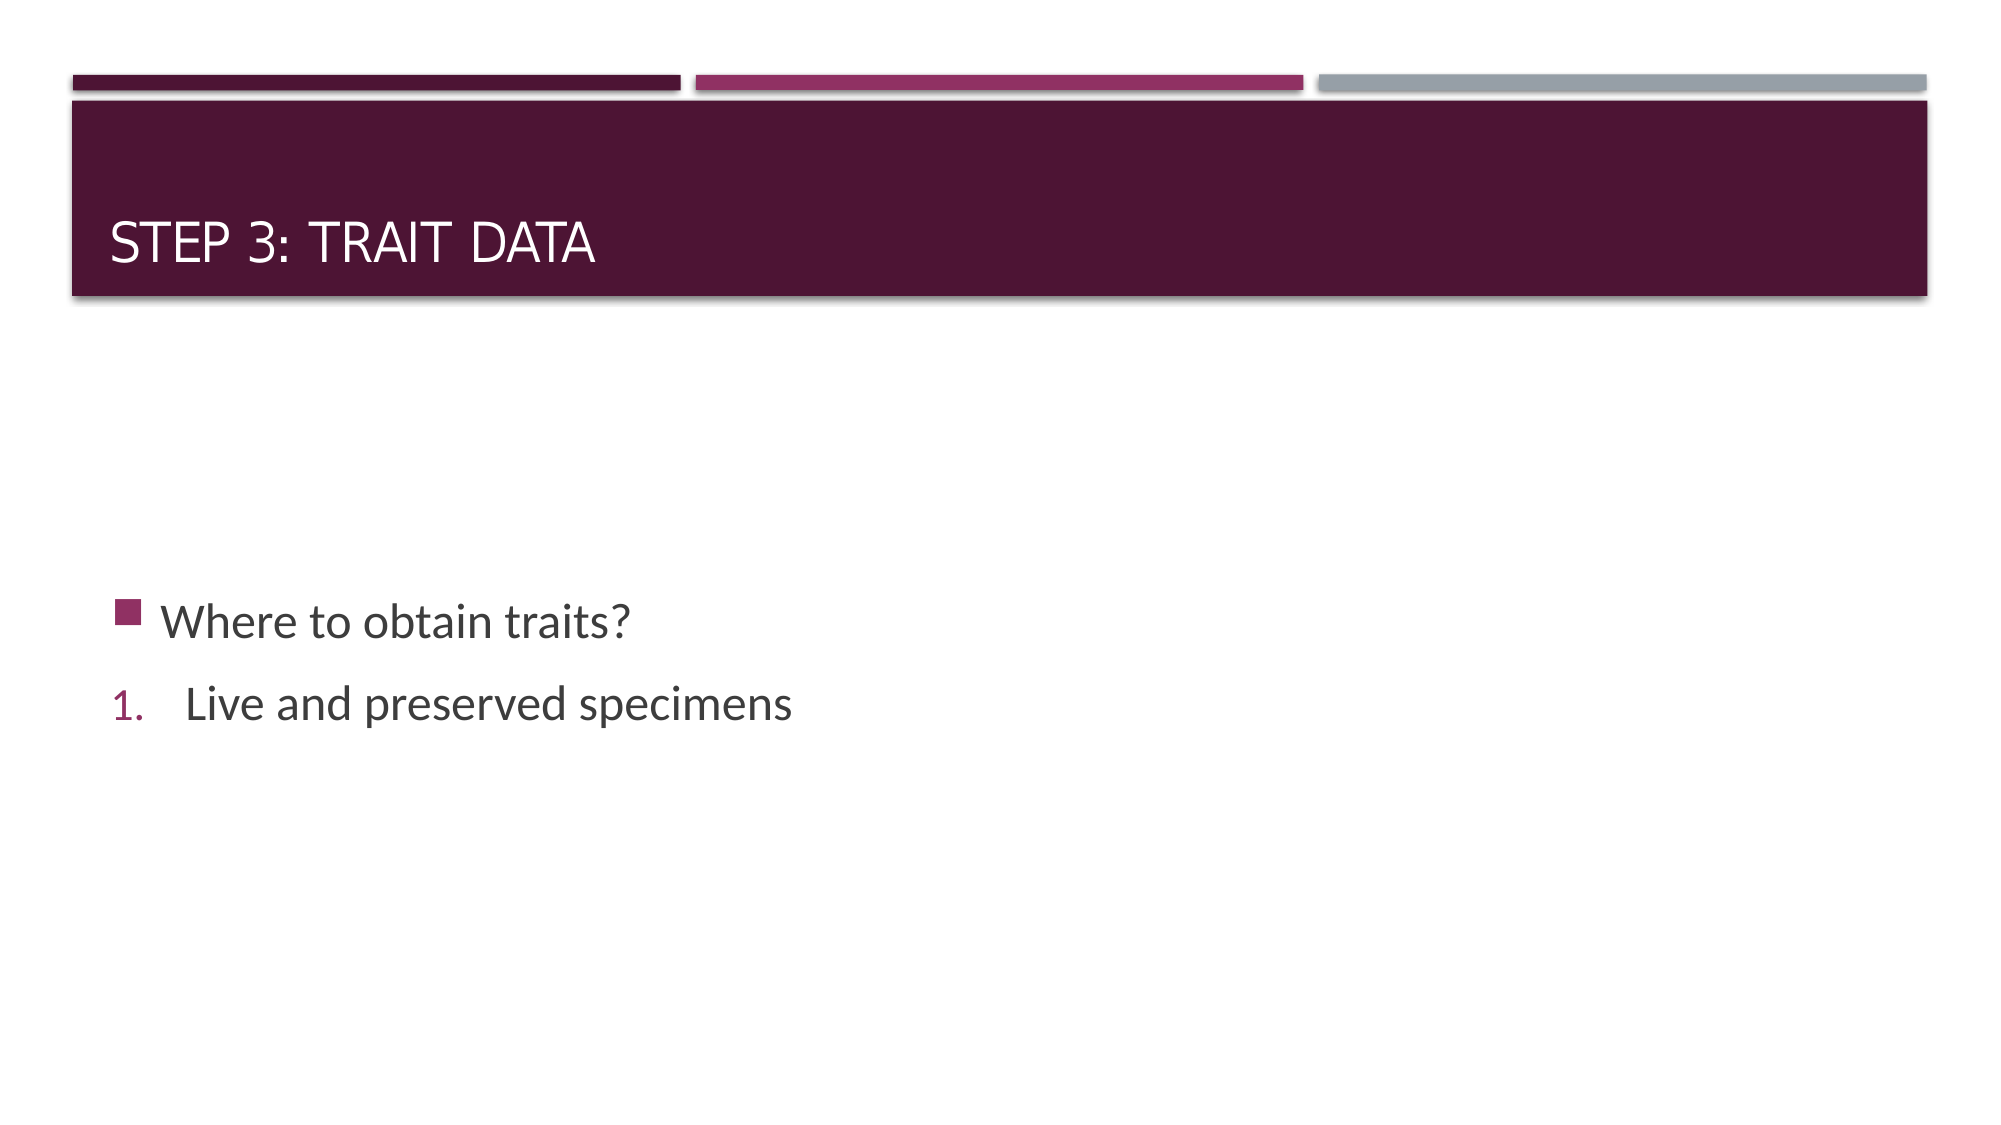

# STEP 3: Trait DATA
Where to obtain traits?
Live and preserved specimens